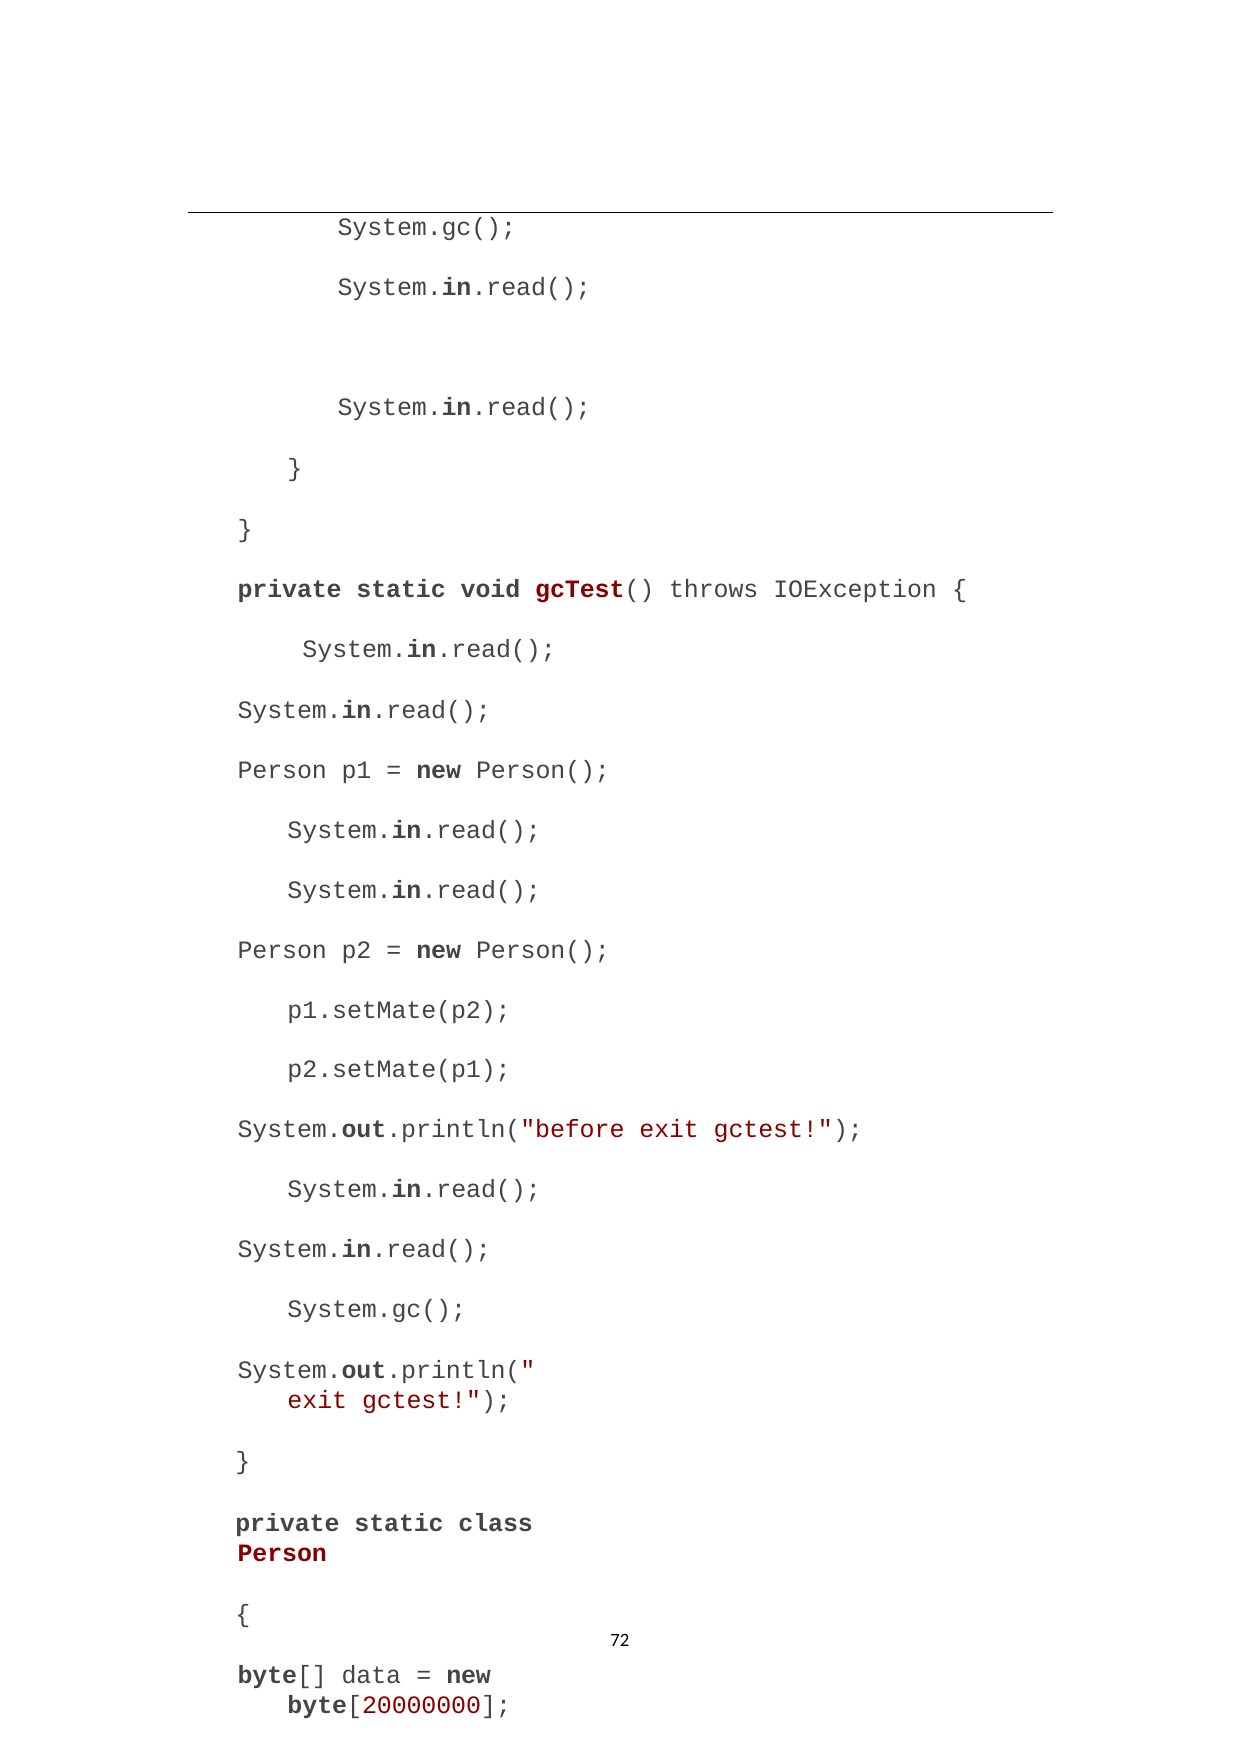

System.gc();
System.in.read();  System.in.read();

}

}
private static void gcTest() throws IOException {  System.in.read();

System.in.read();
Person p1 = new Person();  System.in.read();  System.in.read();
Person p2 = new Person();  p1.setMate(p2);  p2.setMate(p1);
System.out.println("before exit gctest!");  System.in.read();
System.in.read();  System.gc();

System.out.println("exit gctest!");

}

private static class Person

{

byte[] data = new byte[20000000];

72